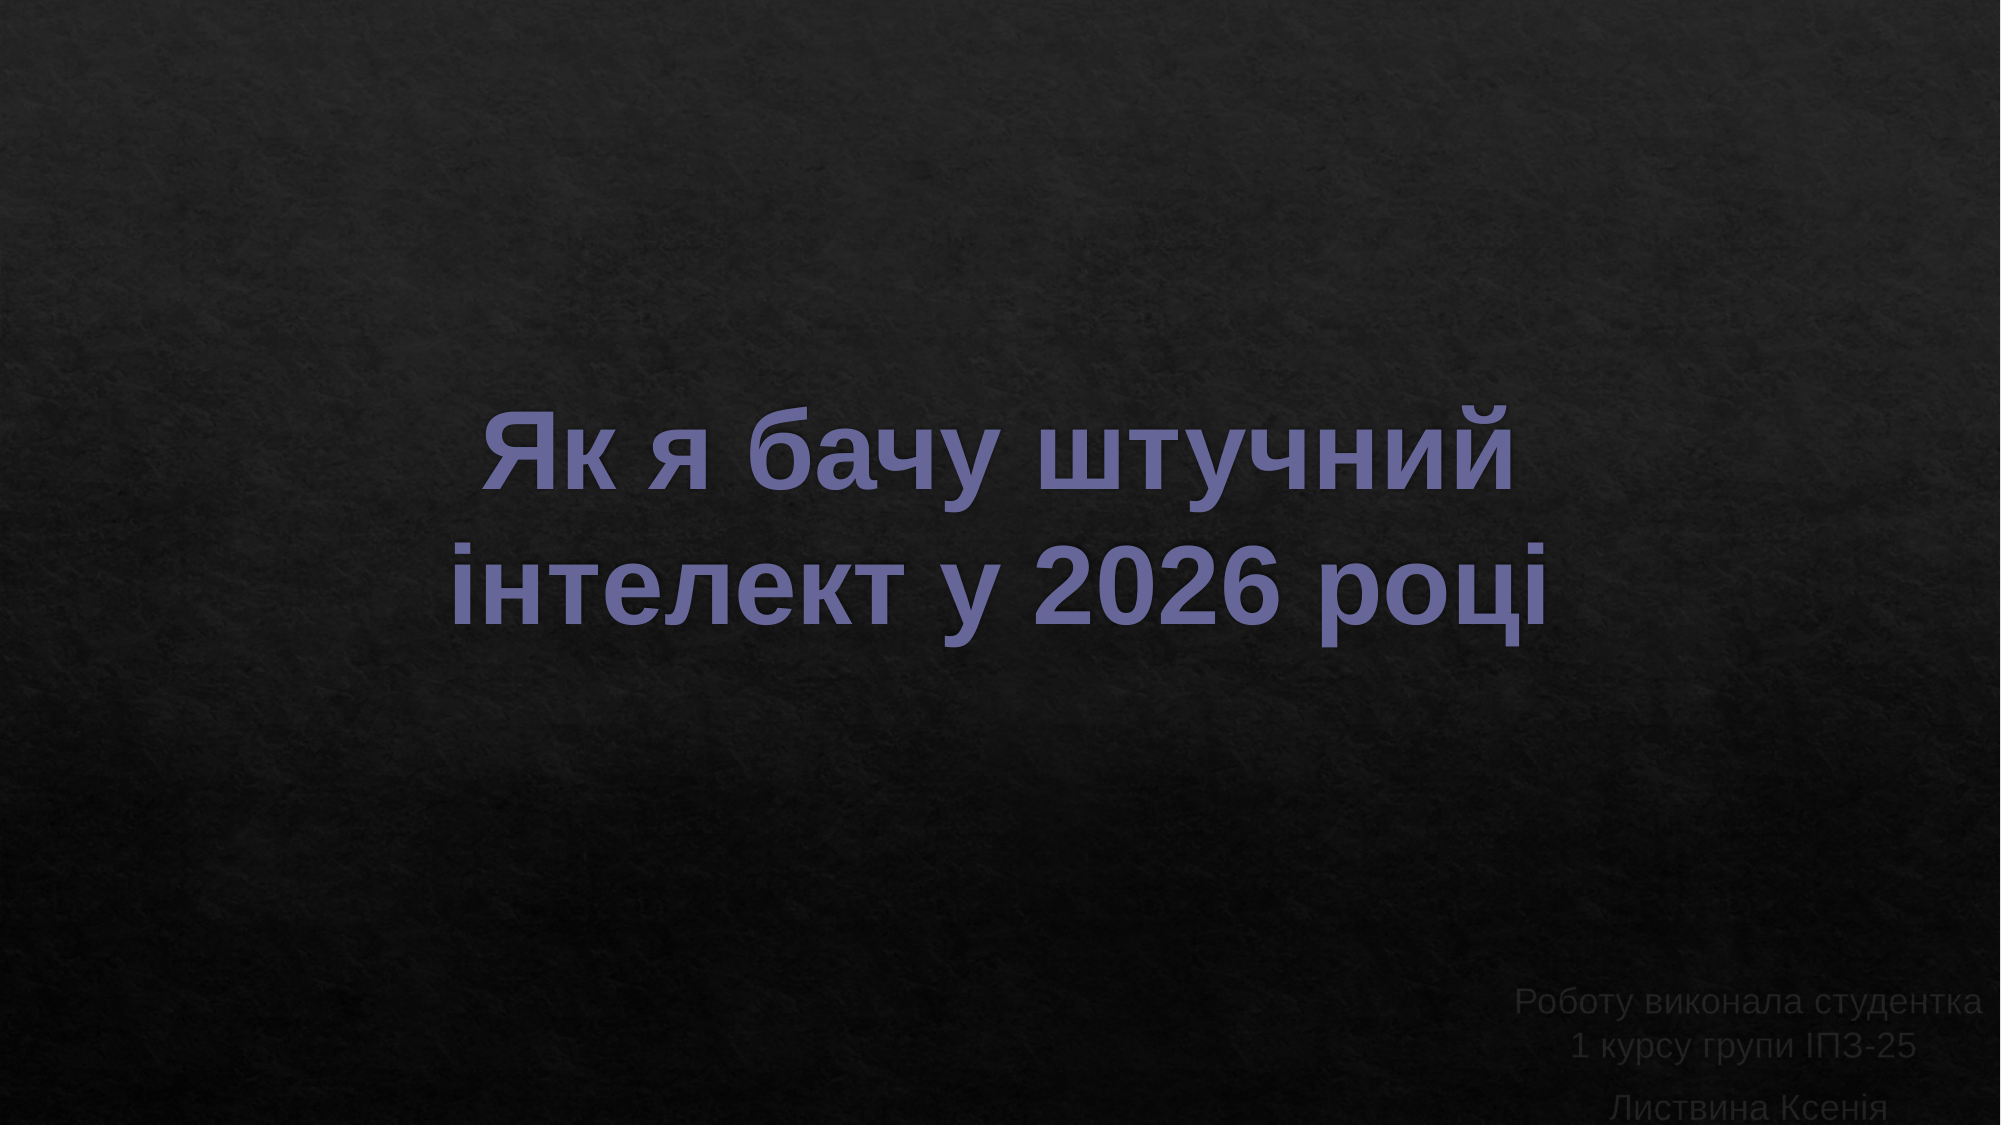

# Як я бачу штучний інтелект у 2026 році
Роботу виконала студентка 1 курсу групи ІПЗ-25
Листвина Ксенія